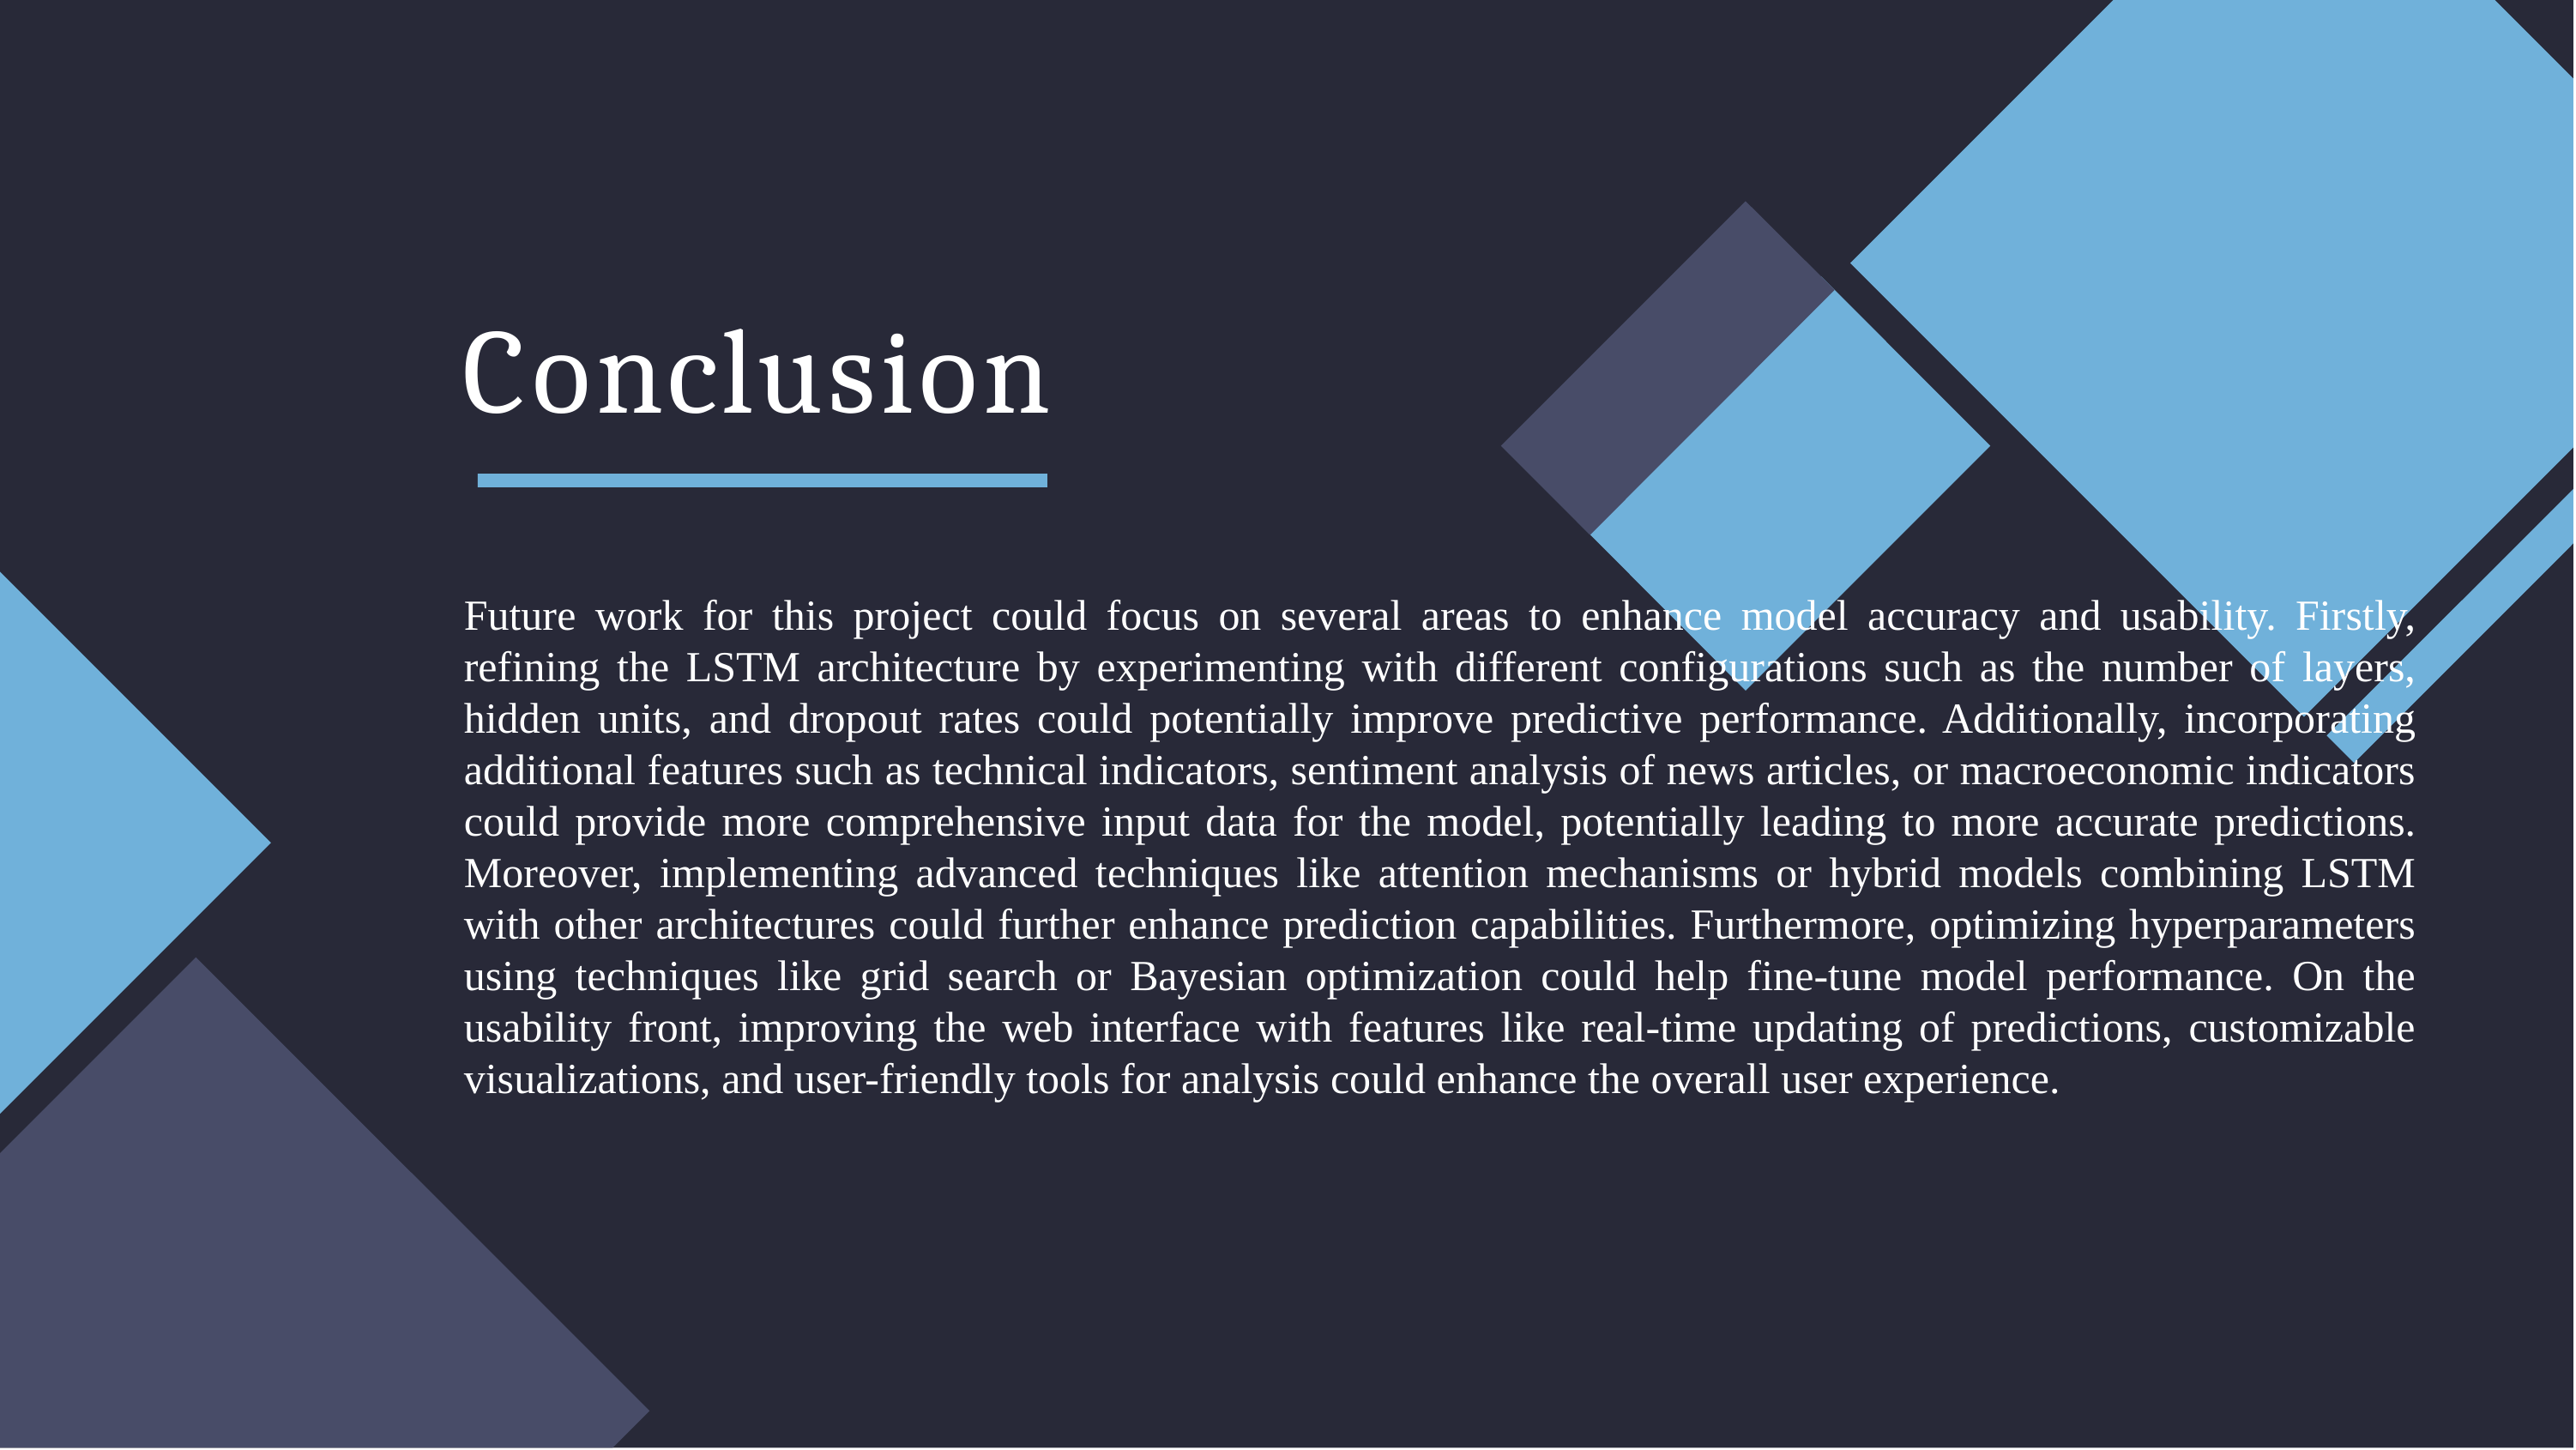

# Conclusion

Future work for this project could focus on several areas to enhance model accuracy and usability. Firstly, refining the LSTM architecture by experimenting with different configurations such as the number of layers, hidden units, and dropout rates could potentially improve predictive performance. Additionally, incorporating additional features such as technical indicators, sentiment analysis of news articles, or macroeconomic indicators could provide more comprehensive input data for the model, potentially leading to more accurate predictions. Moreover, implementing advanced techniques like attention mechanisms or hybrid models combining LSTM with other architectures could further enhance prediction capabilities. Furthermore, optimizing hyperparameters using techniques like grid search or Bayesian optimization could help fine-tune model performance. On the usability front, improving the web interface with features like real-time updating of predictions, customizable visualizations, and user-friendly tools for analysis could enhance the overall user experience.